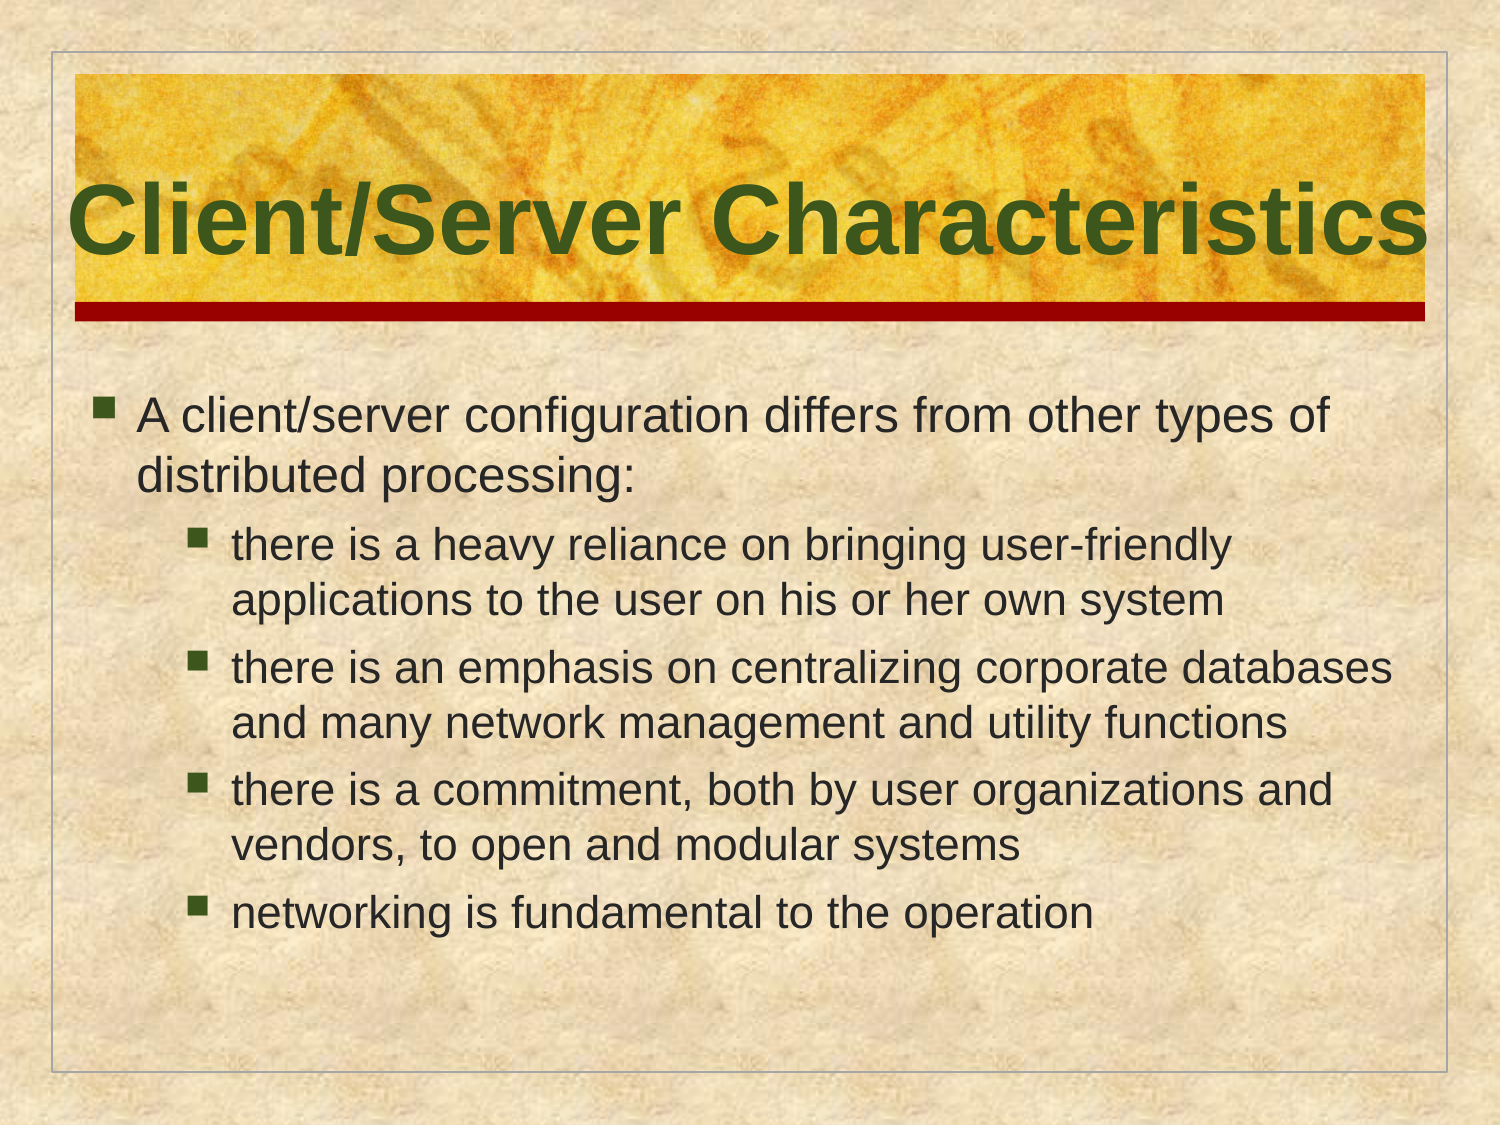

# Client/Server Characteristics
A client/server configuration differs from other types of distributed processing:
there is a heavy reliance on bringing user-friendly applications to the user on his or her own system
there is an emphasis on centralizing corporate databases and many network management and utility functions
there is a commitment, both by user organizations and vendors, to open and modular systems
networking is fundamental to the operation